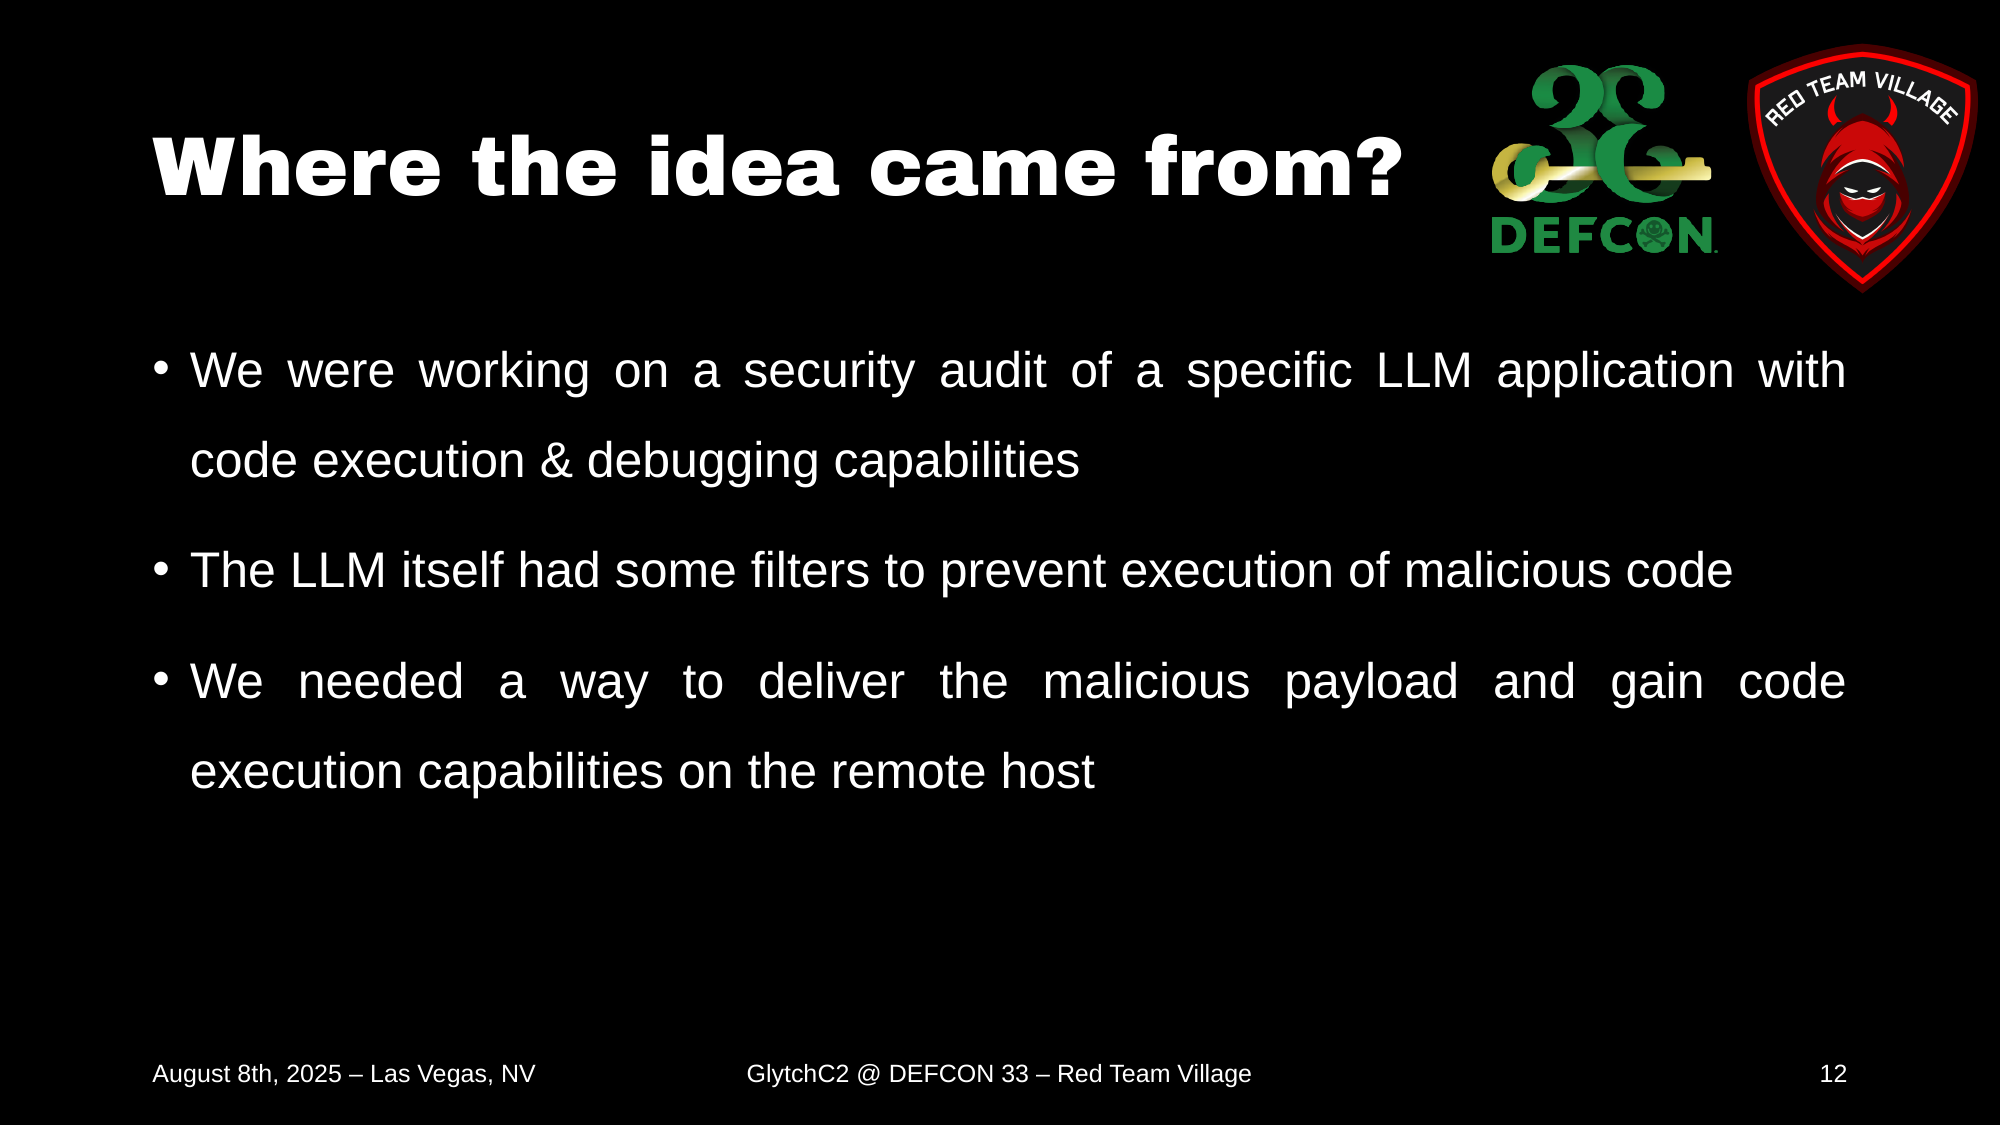

# Where the idea came from?
We were working on a security audit of a specific LLM application with code execution & debugging capabilities
The LLM itself had some filters to prevent execution of malicious code
We needed a way to deliver the malicious payload and gain code execution capabilities on the remote host
August 8th, 2025 – Las Vegas, NV
GlytchC2 @ DEFCON 33 – Red Team Village
12